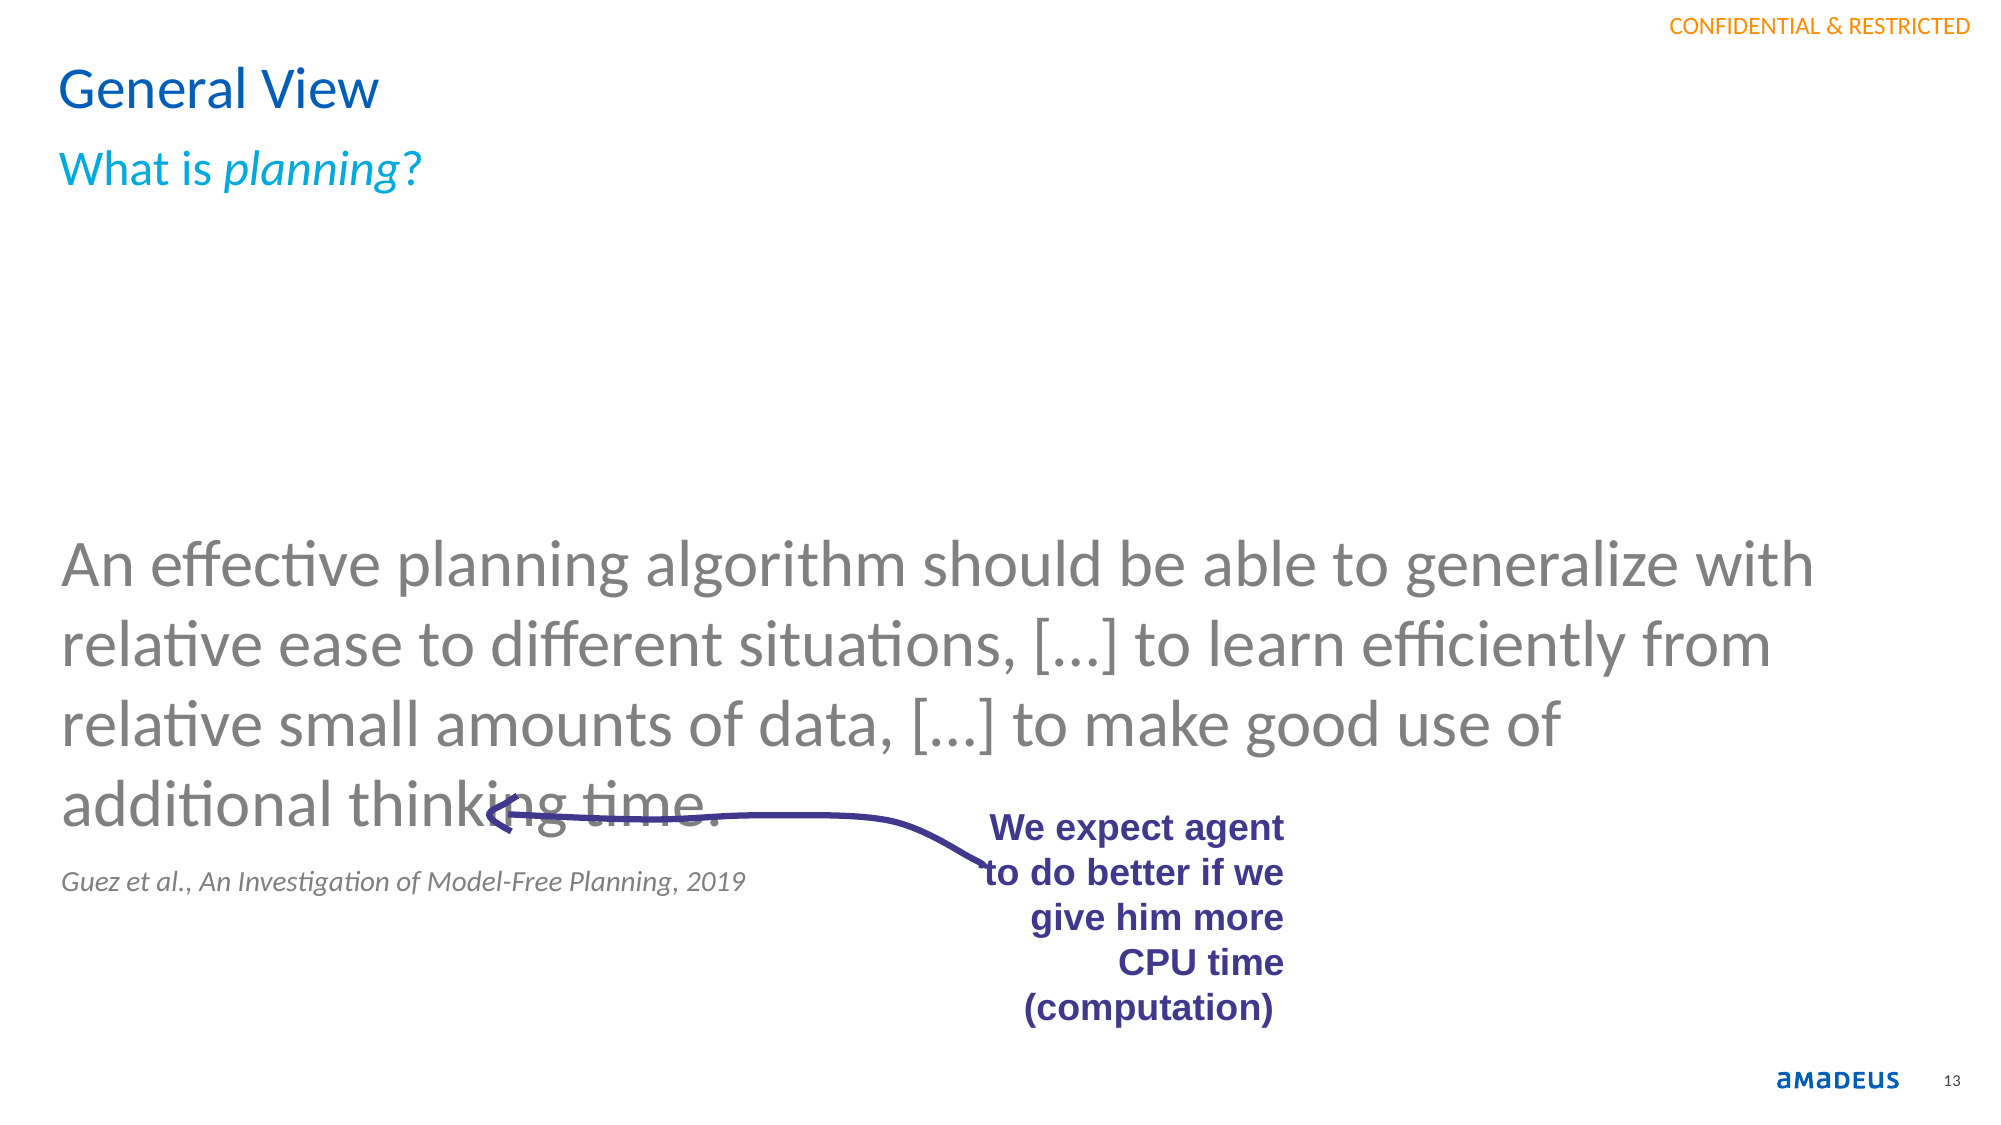

General View
What is planning?
# An effective planning algorithm should be able to generalize with relative ease to different situations, […] to learn efficiently from relative small amounts of data, […] to make good use of additional thinking time.
We expect agent to do better if we give him more CPU time (computation)

Guez et al., An Investigation of Model-Free Planning, 2019
13